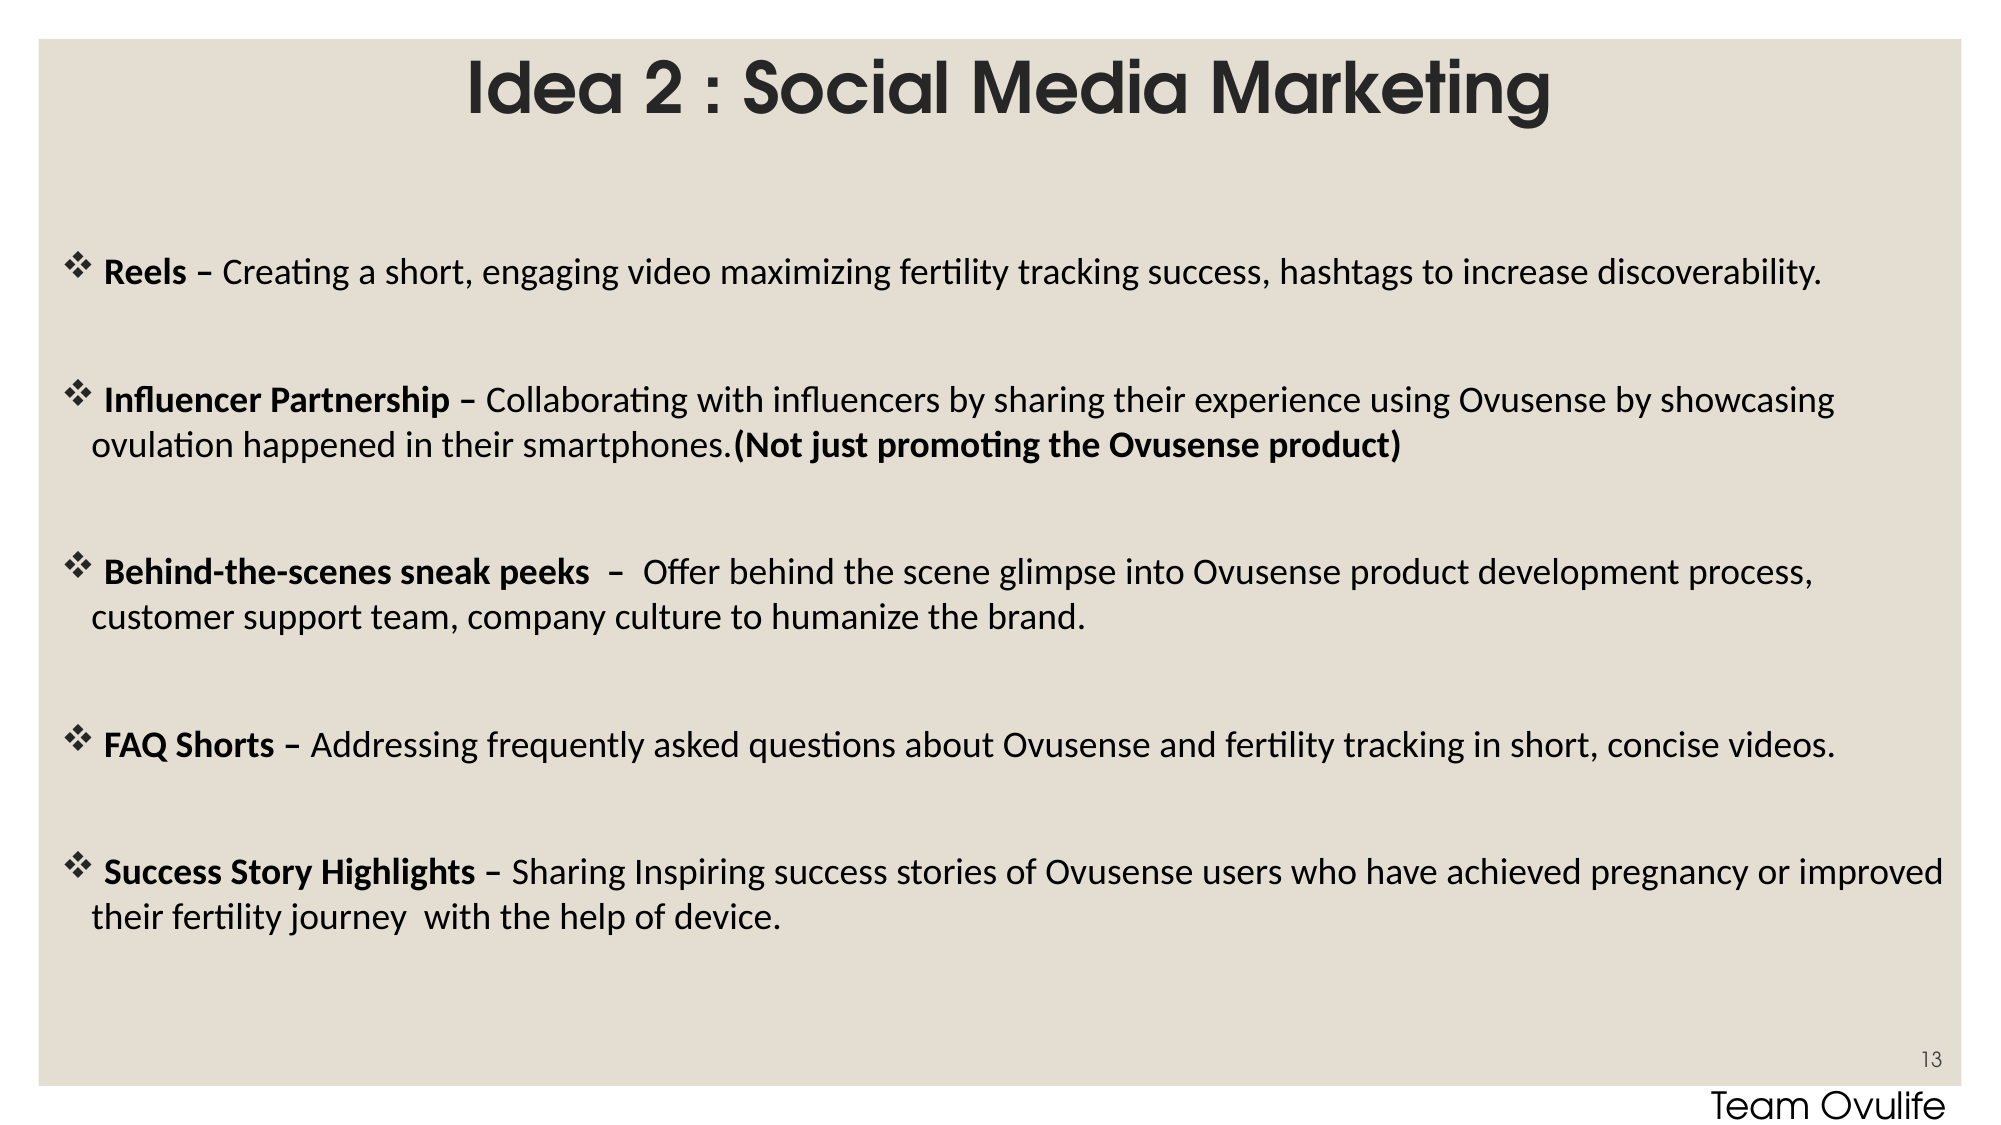

Idea 2 : Social Media Marketing

 Reels – Creating a short, engaging video maximizing fertility tracking success, hashtags to increase discoverability.

 Influencer Partnership – Collaborating with influencers by sharing their experience using Ovusense by showcasing ovulation happened in their smartphones.(Not just promoting the Ovusense product)

 Behind-the-scenes sneak peeks  –  Offer behind the scene glimpse into Ovusense product development process, customer support team, company culture to humanize the brand.

 FAQ Shorts – Addressing frequently asked questions about Ovusense and fertility tracking in short, concise videos.

 Success Story Highlights – Sharing Inspiring success stories of Ovusense users who have achieved pregnancy or improved their fertility journey  with the help of device.

13
Team Ovulife